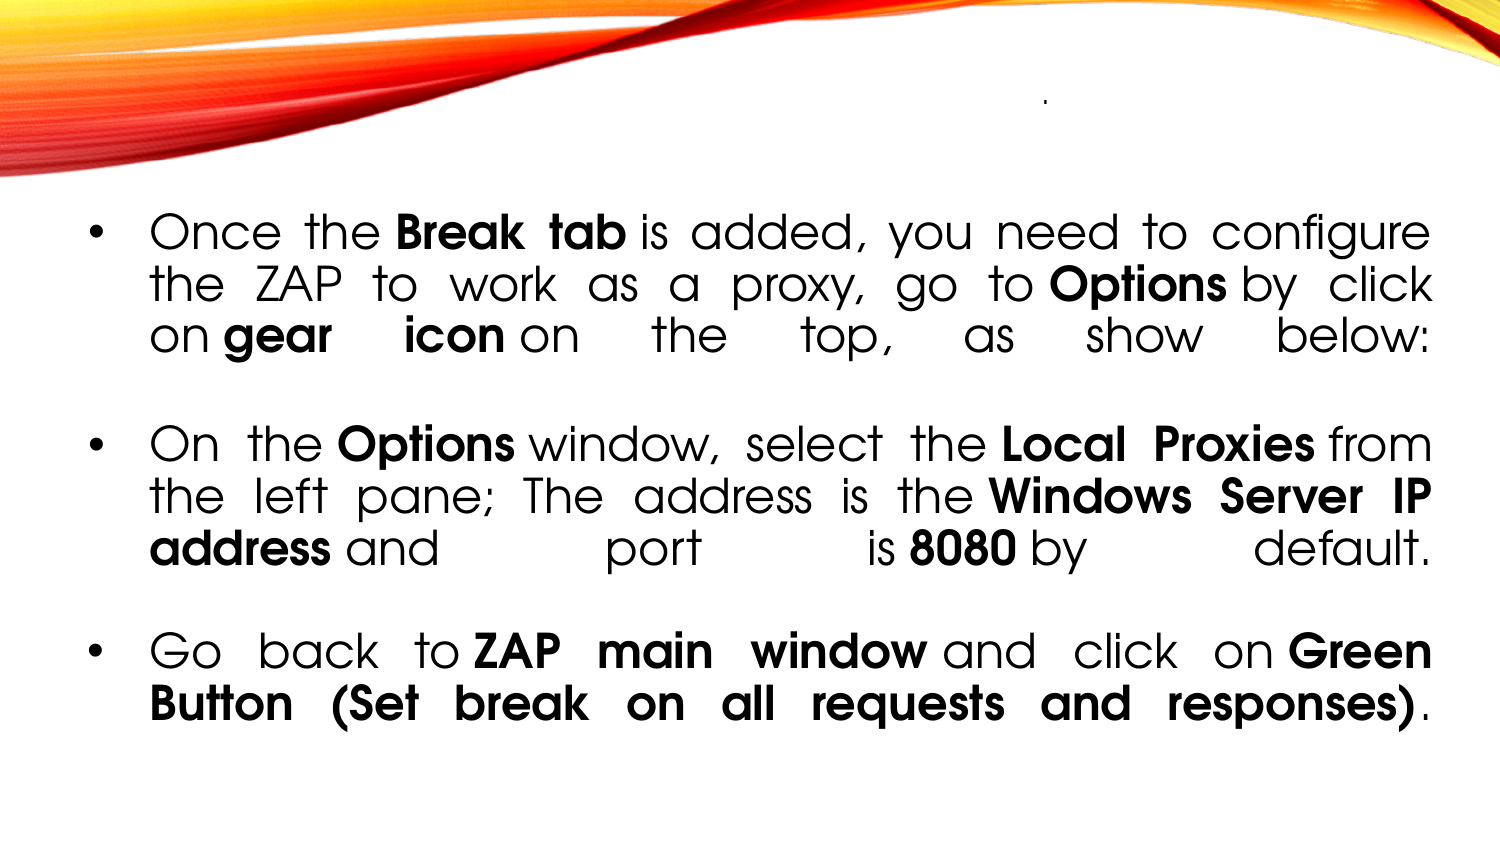

# .
Once the Break tab is added, you need to configure the ZAP to work as a proxy, go to Options by click on gear icon on the top, as show below:
On the Options window, select the Local Proxies from the left pane; The address is the Windows Server IP address and port is 8080 by default.
Go back to ZAP main window and click on Green Button (Set break on all requests and responses).